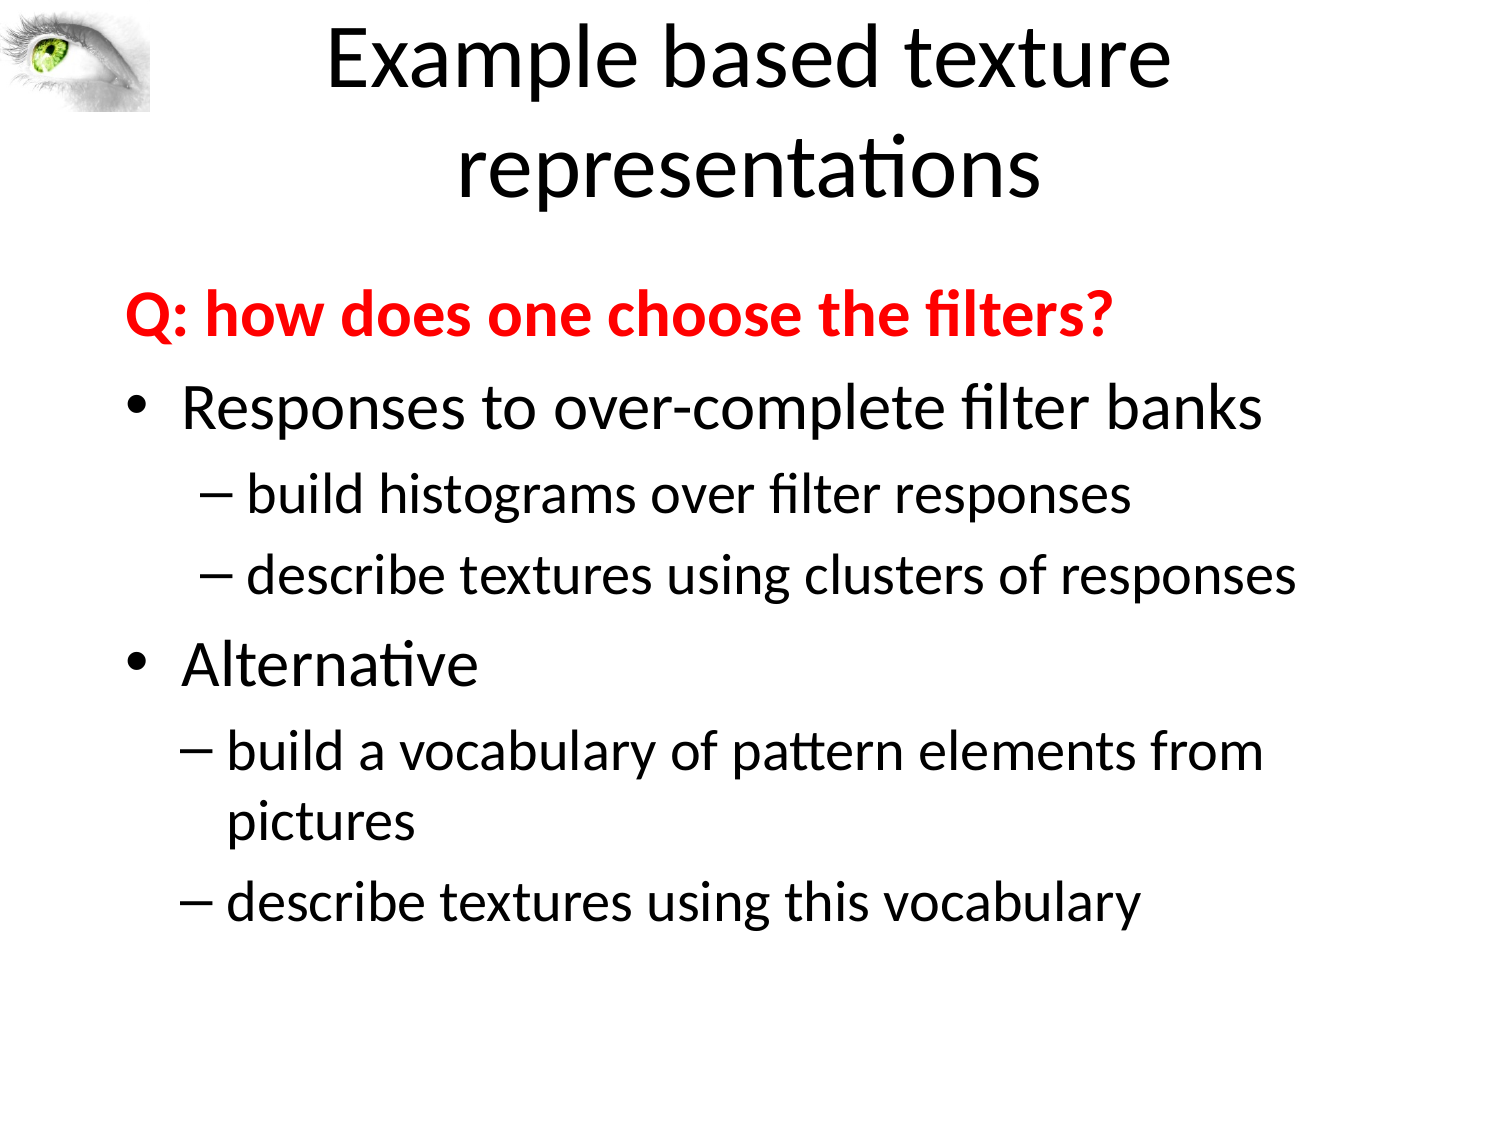

# Example based texture representations
Q: how does one choose the filters?
Responses to over-complete filter banks
build histograms over filter responses
describe textures using clusters of responses
Alternative
build a vocabulary of pattern elements from pictures
describe textures using this vocabulary